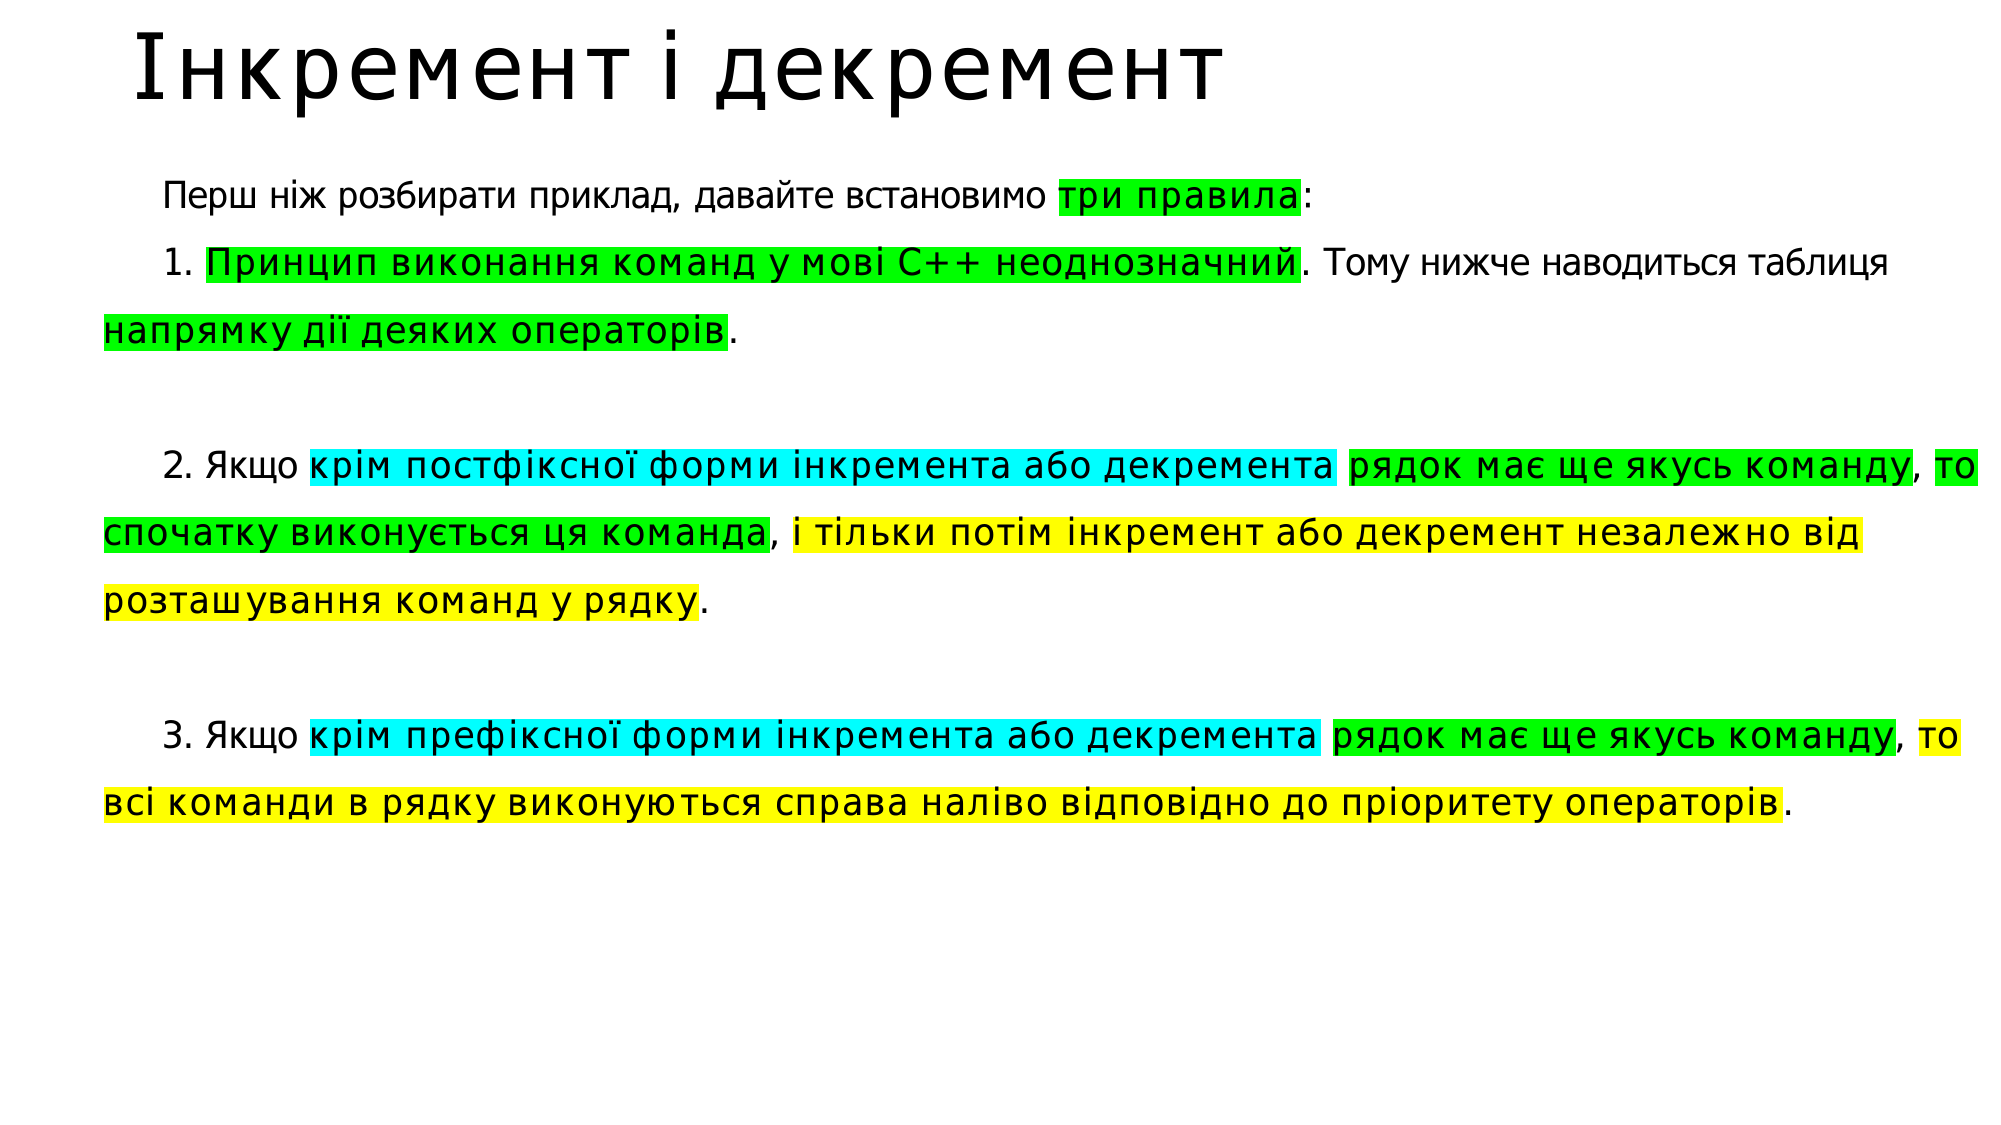

# Інкремент і декремент
Перш ніж розбирати приклад, давайте встановимо три правила:
1. Принцип виконання команд у мові С++ неоднозначний. Тому нижче наводиться таблиця напрямку дії деяких операторів.

2. Якщо крім постфіксної форми інкремента або декремента рядок має ще якусь команду, то спочатку виконується ця команда, і тільки потім інкремент або декремент незалежно від розташування команд у рядку.

3. Якщо крім префіксної форми інкремента або декремента рядок має ще якусь команду, то всі команди в рядку виконуються справа наліво відповідно до пріоритету операторів.